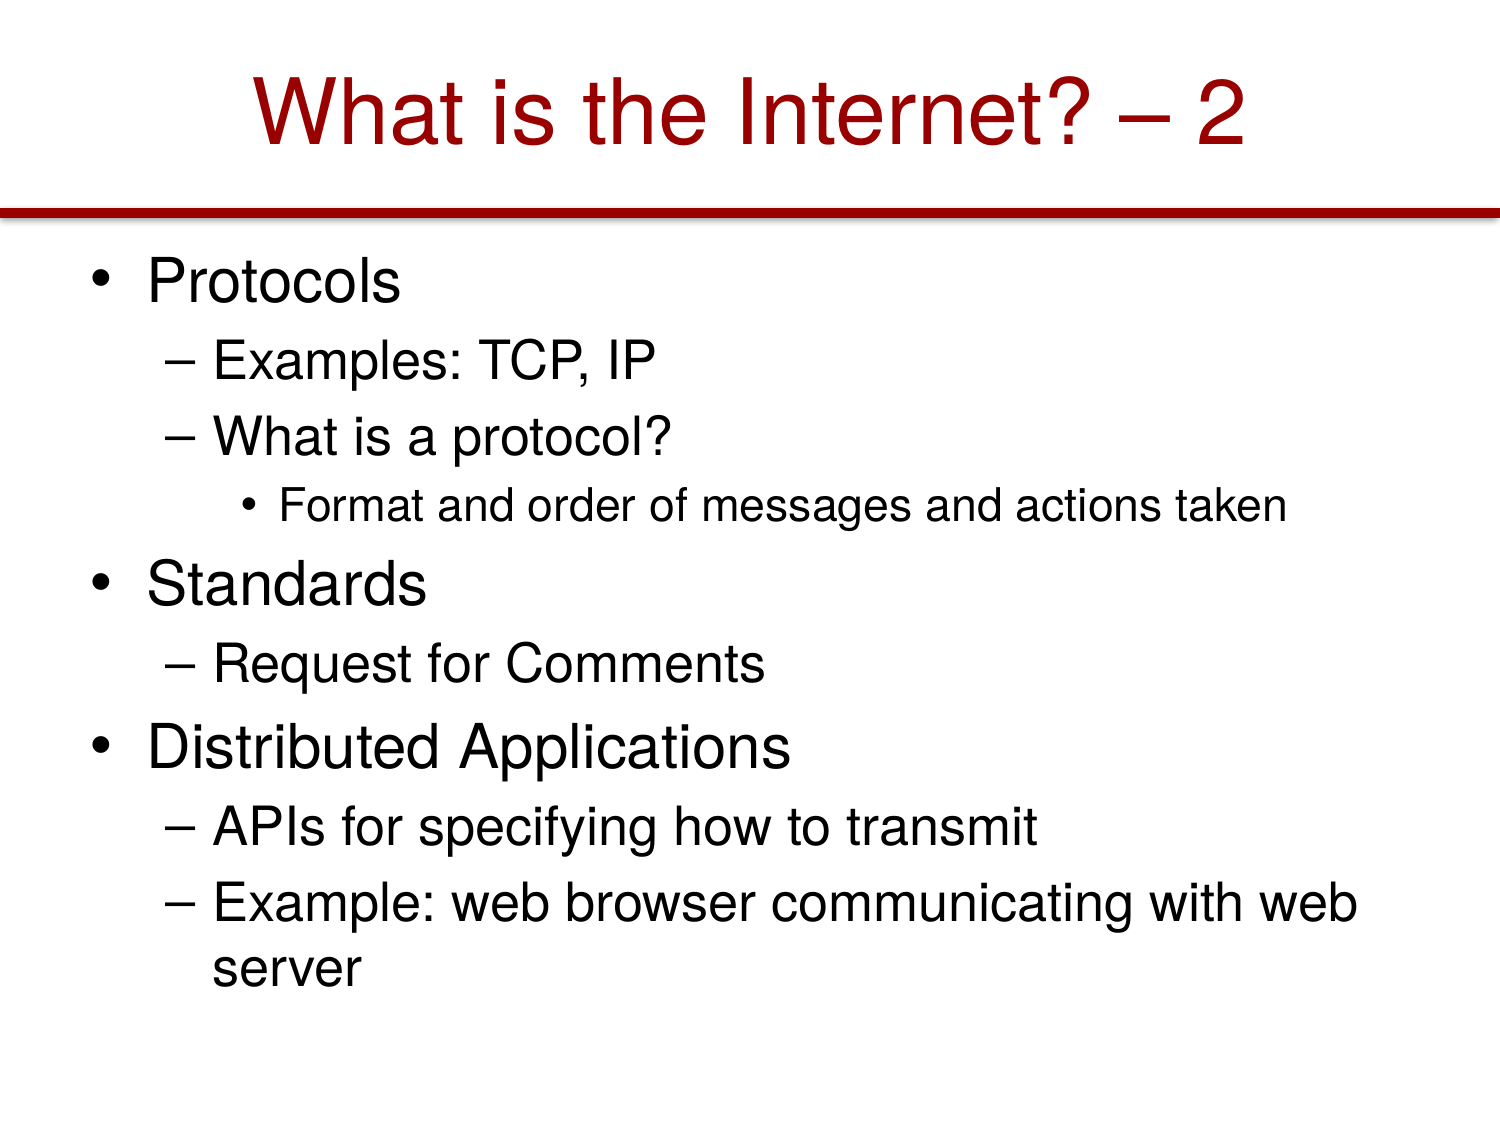

# What is the Internet? – 2
Protocols
Examples: TCP, IP
What is a protocol?
Format and order of messages and actions taken
Standards
Request for Comments
Distributed Applications
APIs for specifying how to transmit
Example: web browser communicating with web server